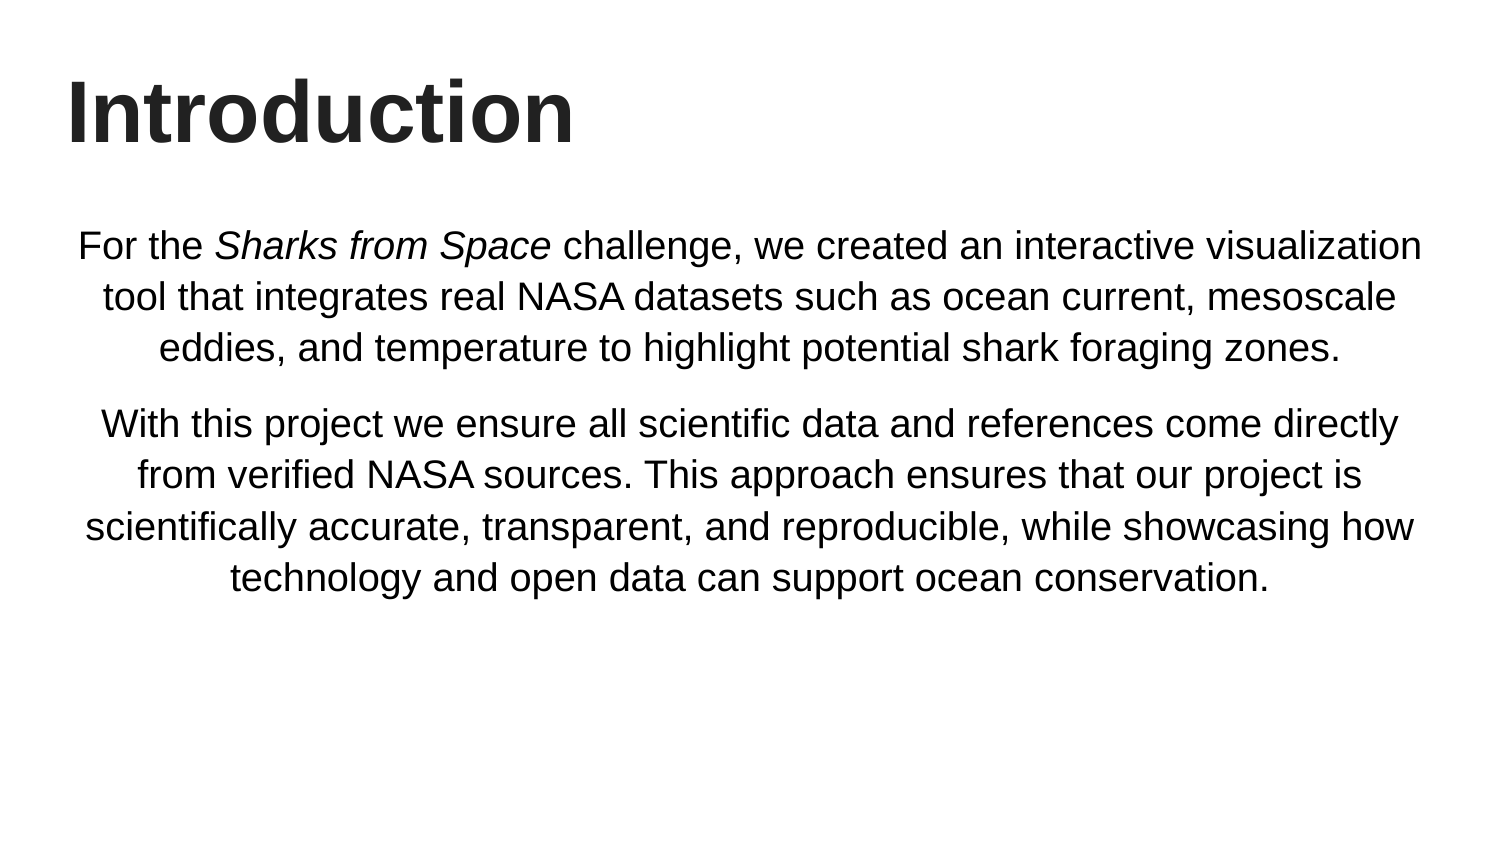

# Introduction
For the Sharks from Space challenge, we created an interactive visualization tool that integrates real NASA datasets such as ocean current, mesoscale eddies, and temperature to highlight potential shark foraging zones.
With this project we ensure all scientific data and references come directly from verified NASA sources. This approach ensures that our project is scientifically accurate, transparent, and reproducible, while showcasing how technology and open data can support ocean conservation.